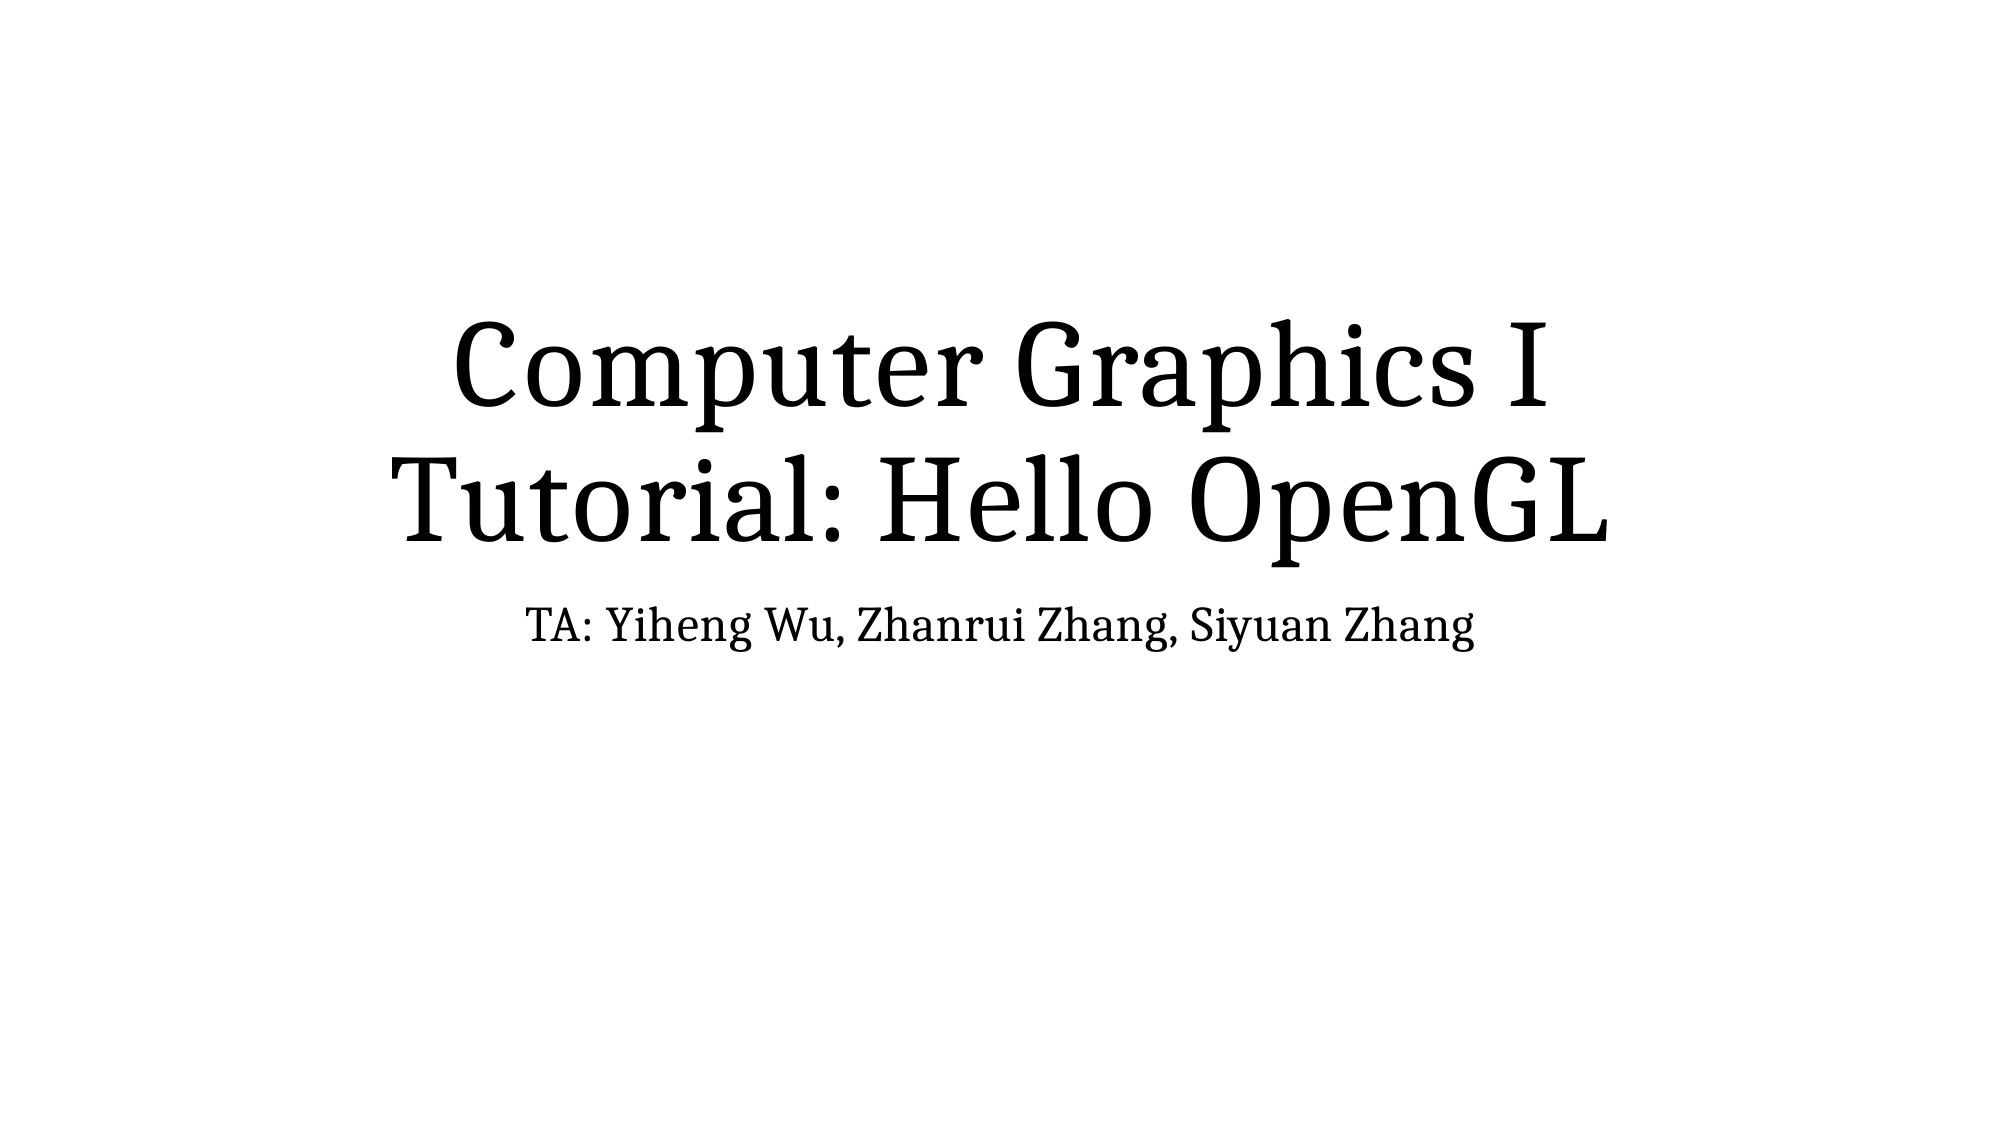

# Computer Graphics I Tutorial: Hello OpenGL
TA: Yiheng Wu, Zhanrui Zhang, Siyuan Zhang